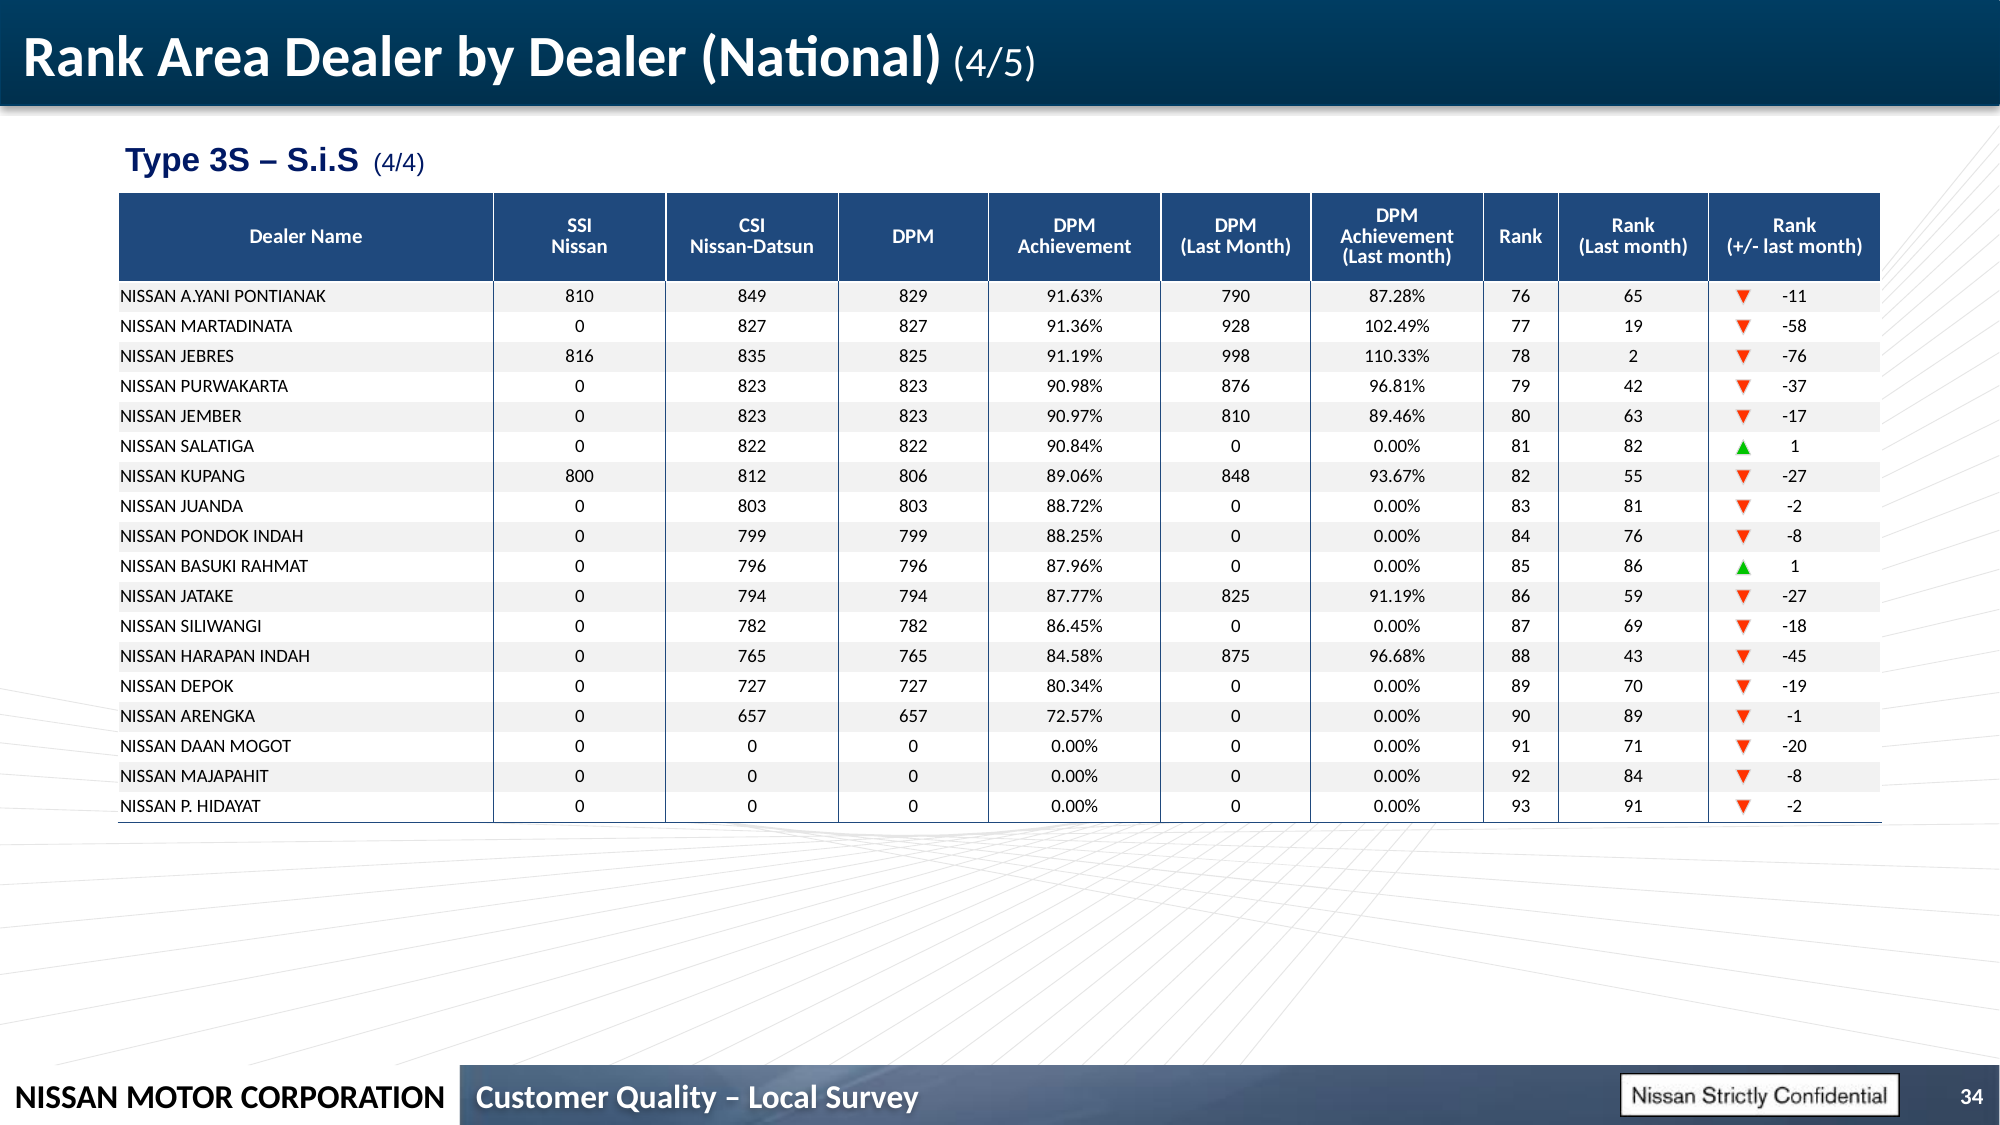

# Rank Area Dealer by Dealer (National) (4/5)
Type 3S – S.i.S  (4/4)
| Dealer Name | SSI Nissan | CSI Nissan-Datsun | DPM | DPM Achievement | DPM (Last Month) | DPM Achievement (Last month) | Rank | Rank (Last month) | Rank (+/- last month) |
| --- | --- | --- | --- | --- | --- | --- | --- | --- | --- |
| NISSAN A.YANI PONTIANAK | 810 | 849 | 829 | 91.63% | 790 | 87.28% | 76 | 65 | -11 |
| NISSAN MARTADINATA | 0 | 827 | 827 | 91.36% | 928 | 102.49% | 77 | 19 | -58 |
| NISSAN JEBRES | 816 | 835 | 825 | 91.19% | 998 | 110.33% | 78 | 2 | -76 |
| NISSAN PURWAKARTA | 0 | 823 | 823 | 90.98% | 876 | 96.81% | 79 | 42 | -37 |
| NISSAN JEMBER | 0 | 823 | 823 | 90.97% | 810 | 89.46% | 80 | 63 | -17 |
| NISSAN SALATIGA | 0 | 822 | 822 | 90.84% | 0 | 0.00% | 81 | 82 | 1 |
| NISSAN KUPANG | 800 | 812 | 806 | 89.06% | 848 | 93.67% | 82 | 55 | -27 |
| NISSAN JUANDA | 0 | 803 | 803 | 88.72% | 0 | 0.00% | 83 | 81 | -2 |
| NISSAN PONDOK INDAH | 0 | 799 | 799 | 88.25% | 0 | 0.00% | 84 | 76 | -8 |
| NISSAN BASUKI RAHMAT | 0 | 796 | 796 | 87.96% | 0 | 0.00% | 85 | 86 | 1 |
| NISSAN JATAKE | 0 | 794 | 794 | 87.77% | 825 | 91.19% | 86 | 59 | -27 |
| NISSAN SILIWANGI | 0 | 782 | 782 | 86.45% | 0 | 0.00% | 87 | 69 | -18 |
| NISSAN HARAPAN INDAH | 0 | 765 | 765 | 84.58% | 875 | 96.68% | 88 | 43 | -45 |
| NISSAN DEPOK | 0 | 727 | 727 | 80.34% | 0 | 0.00% | 89 | 70 | -19 |
| NISSAN ARENGKA | 0 | 657 | 657 | 72.57% | 0 | 0.00% | 90 | 89 | -1 |
| NISSAN DAAN MOGOT | 0 | 0 | 0 | 0.00% | 0 | 0.00% | 91 | 71 | -20 |
| NISSAN MAJAPAHIT | 0 | 0 | 0 | 0.00% | 0 | 0.00% | 92 | 84 | -8 |
| NISSAN P. HIDAYAT | 0 | 0 | 0 | 0.00% | 0 | 0.00% | 93 | 91 | -2 |

34